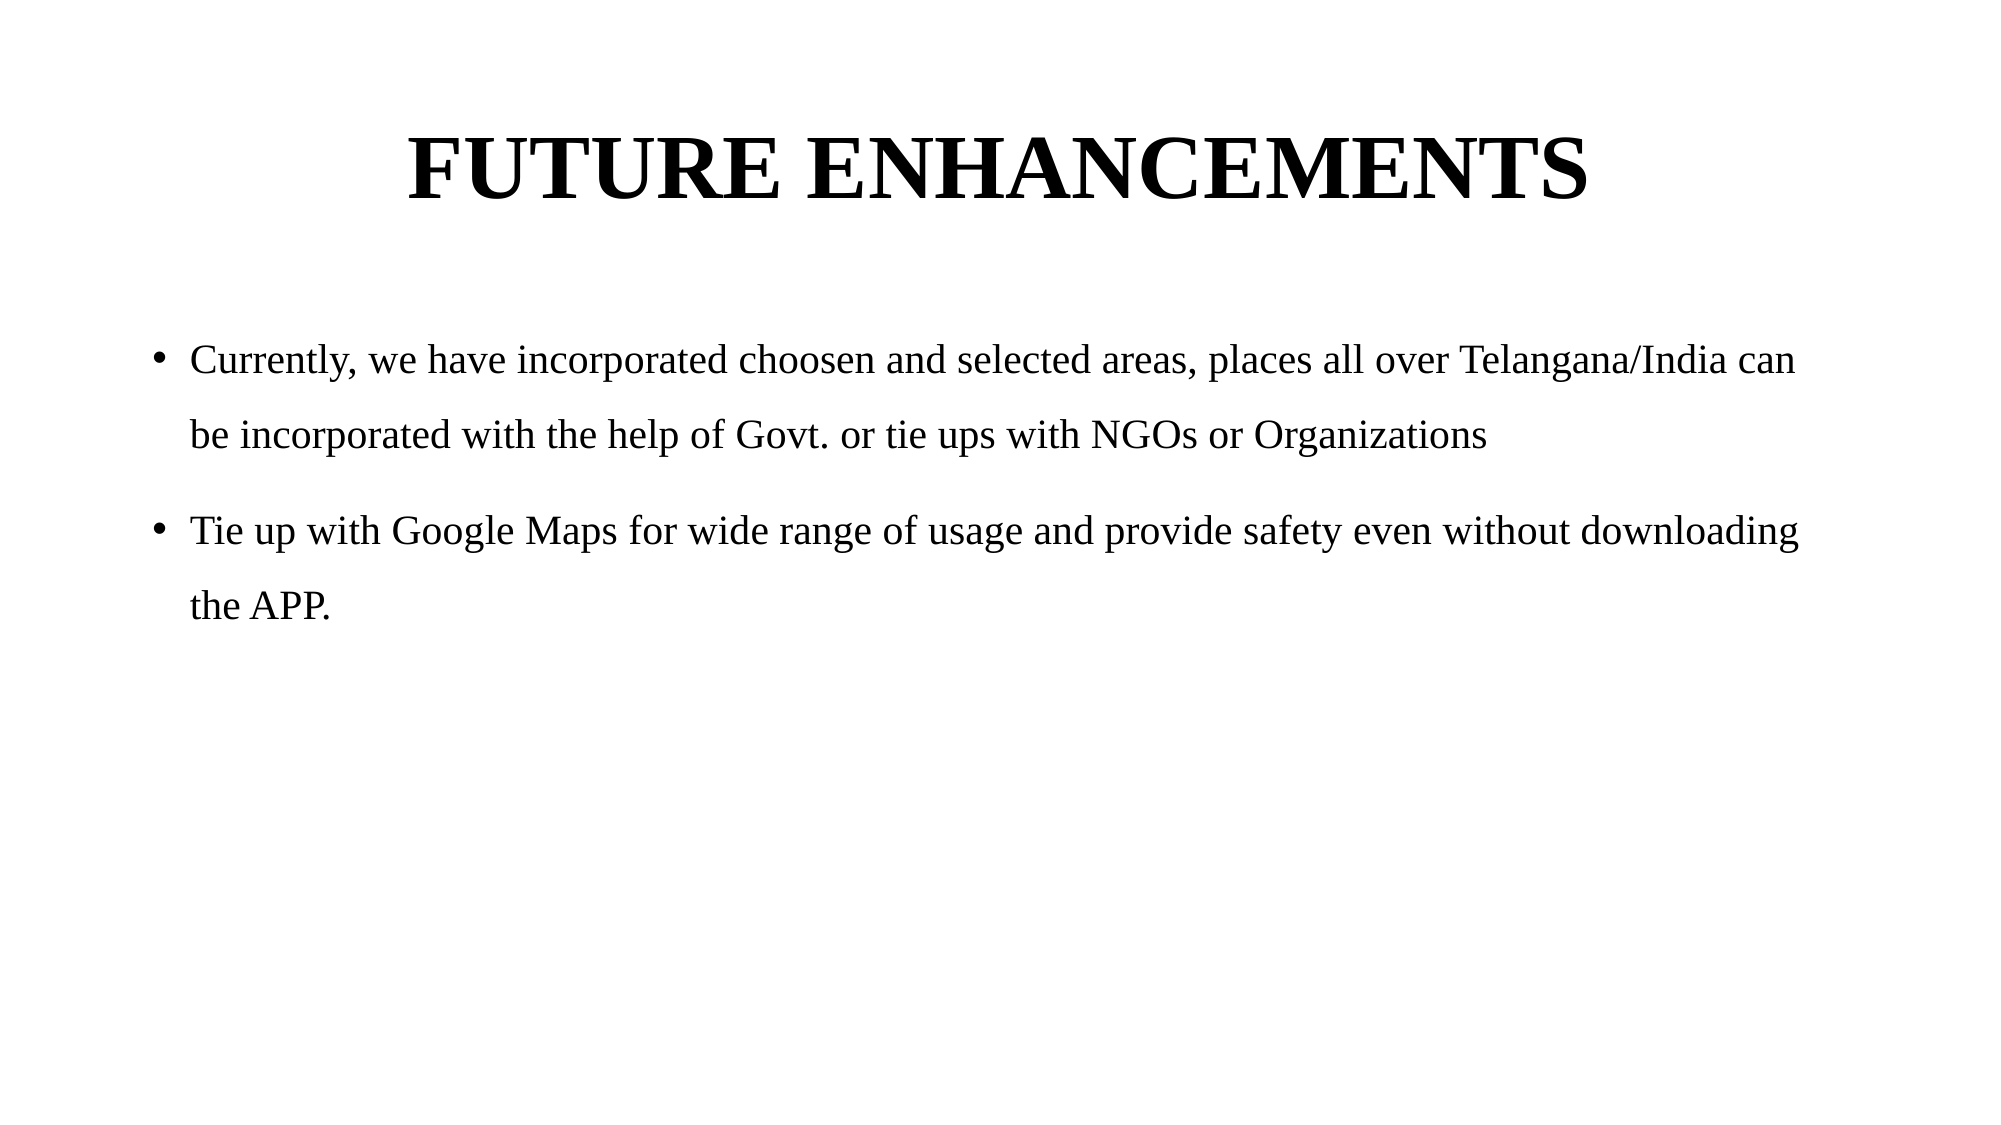

# FUTURE ENHANCEMENTS
Currently, we have incorporated choosen and selected areas, places all over Telangana/India can be incorporated with the help of Govt. or tie ups with NGOs or Organizations
Tie up with Google Maps for wide range of usage and provide safety even without downloading the APP.